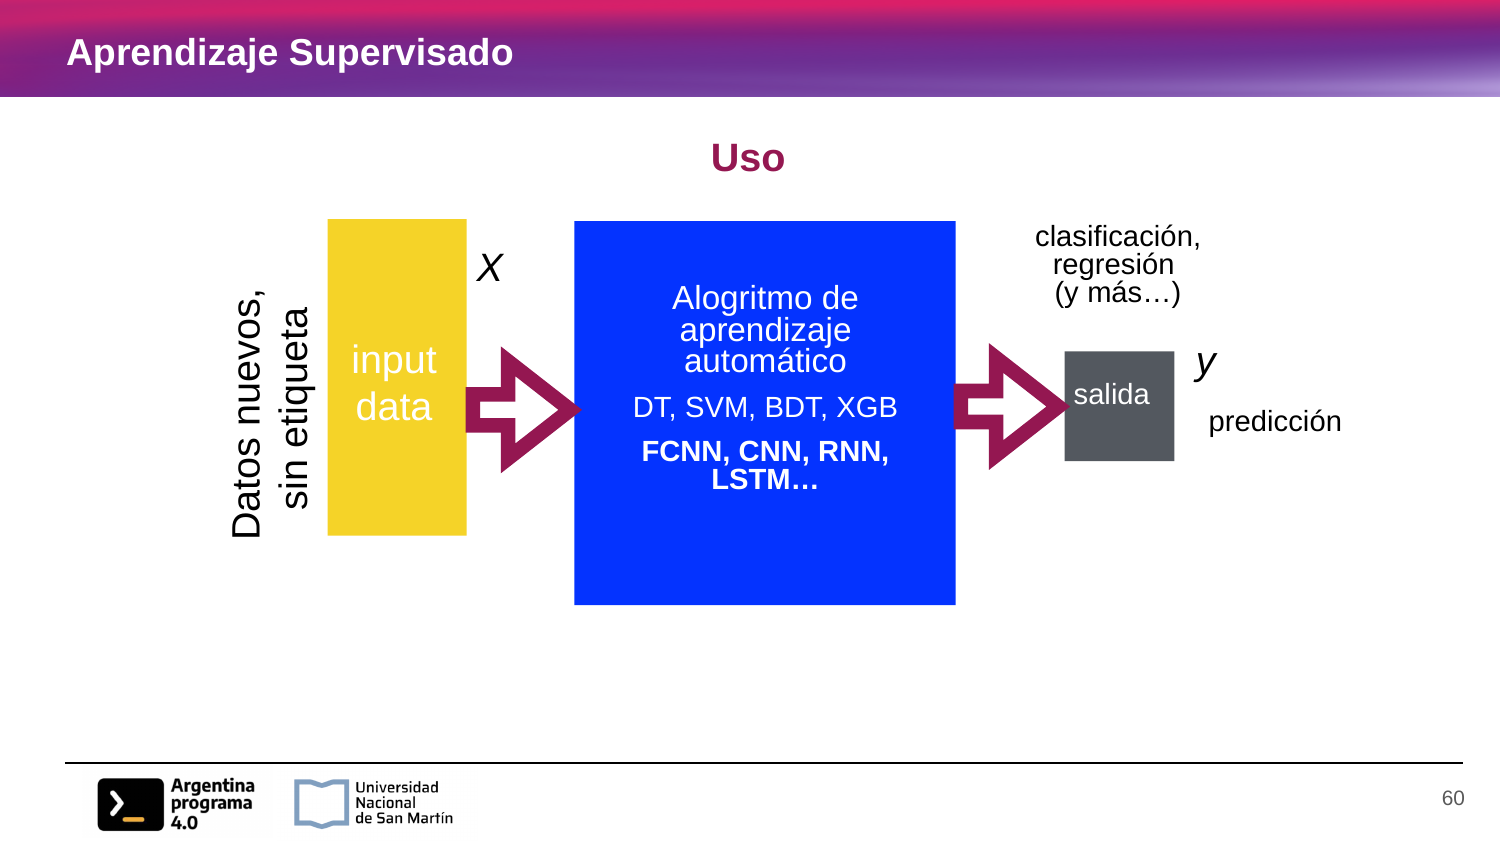

# Aprendizaje Supervisado
Uso

clasificación,
regresión
(y más…)

X
Alogritmo de aprendizaje automático

DT, SVM, BDT, XGB

FCNN, CNN, RNN, LSTM…
input
data
y

Datos nuevos,
sin etiqueta

salida
predicción
60